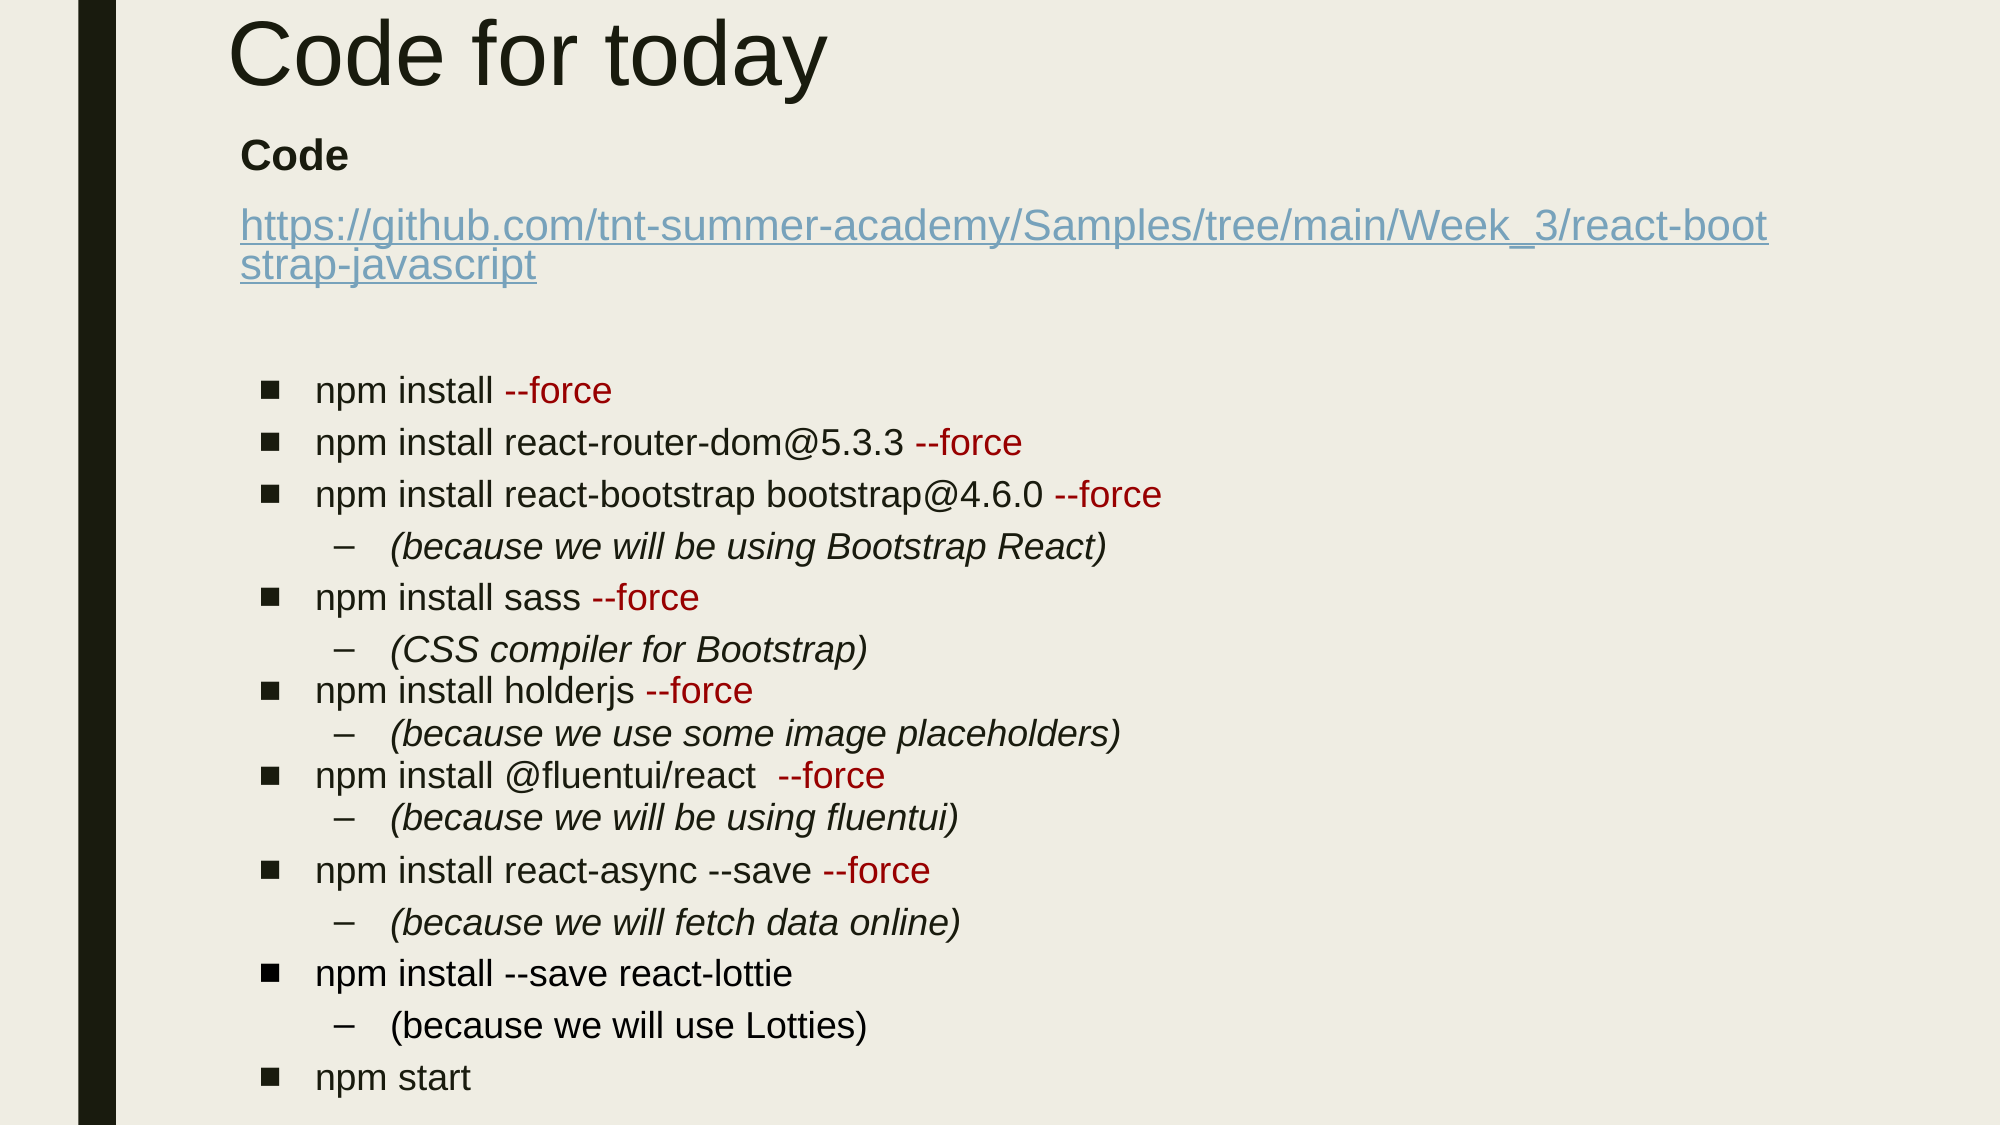

# Code for today
Code
https://github.com/tnt-summer-academy/Samples/tree/main/Week_3/react-bootstrap-javascript

npm install --force
npm install react-router-dom@5.3.3 --force
npm install react-bootstrap bootstrap@4.6.0 --force
(because we will be using Bootstrap React)
npm install sass --force
(CSS compiler for Bootstrap)
npm install holderjs --force
(because we use some image placeholders)
npm install @fluentui/react  --force
(because we will be using fluentui)
npm install react-async --save --force
(because we will fetch data online)
npm install --save react-lottie
(because we will use Lotties)
npm start